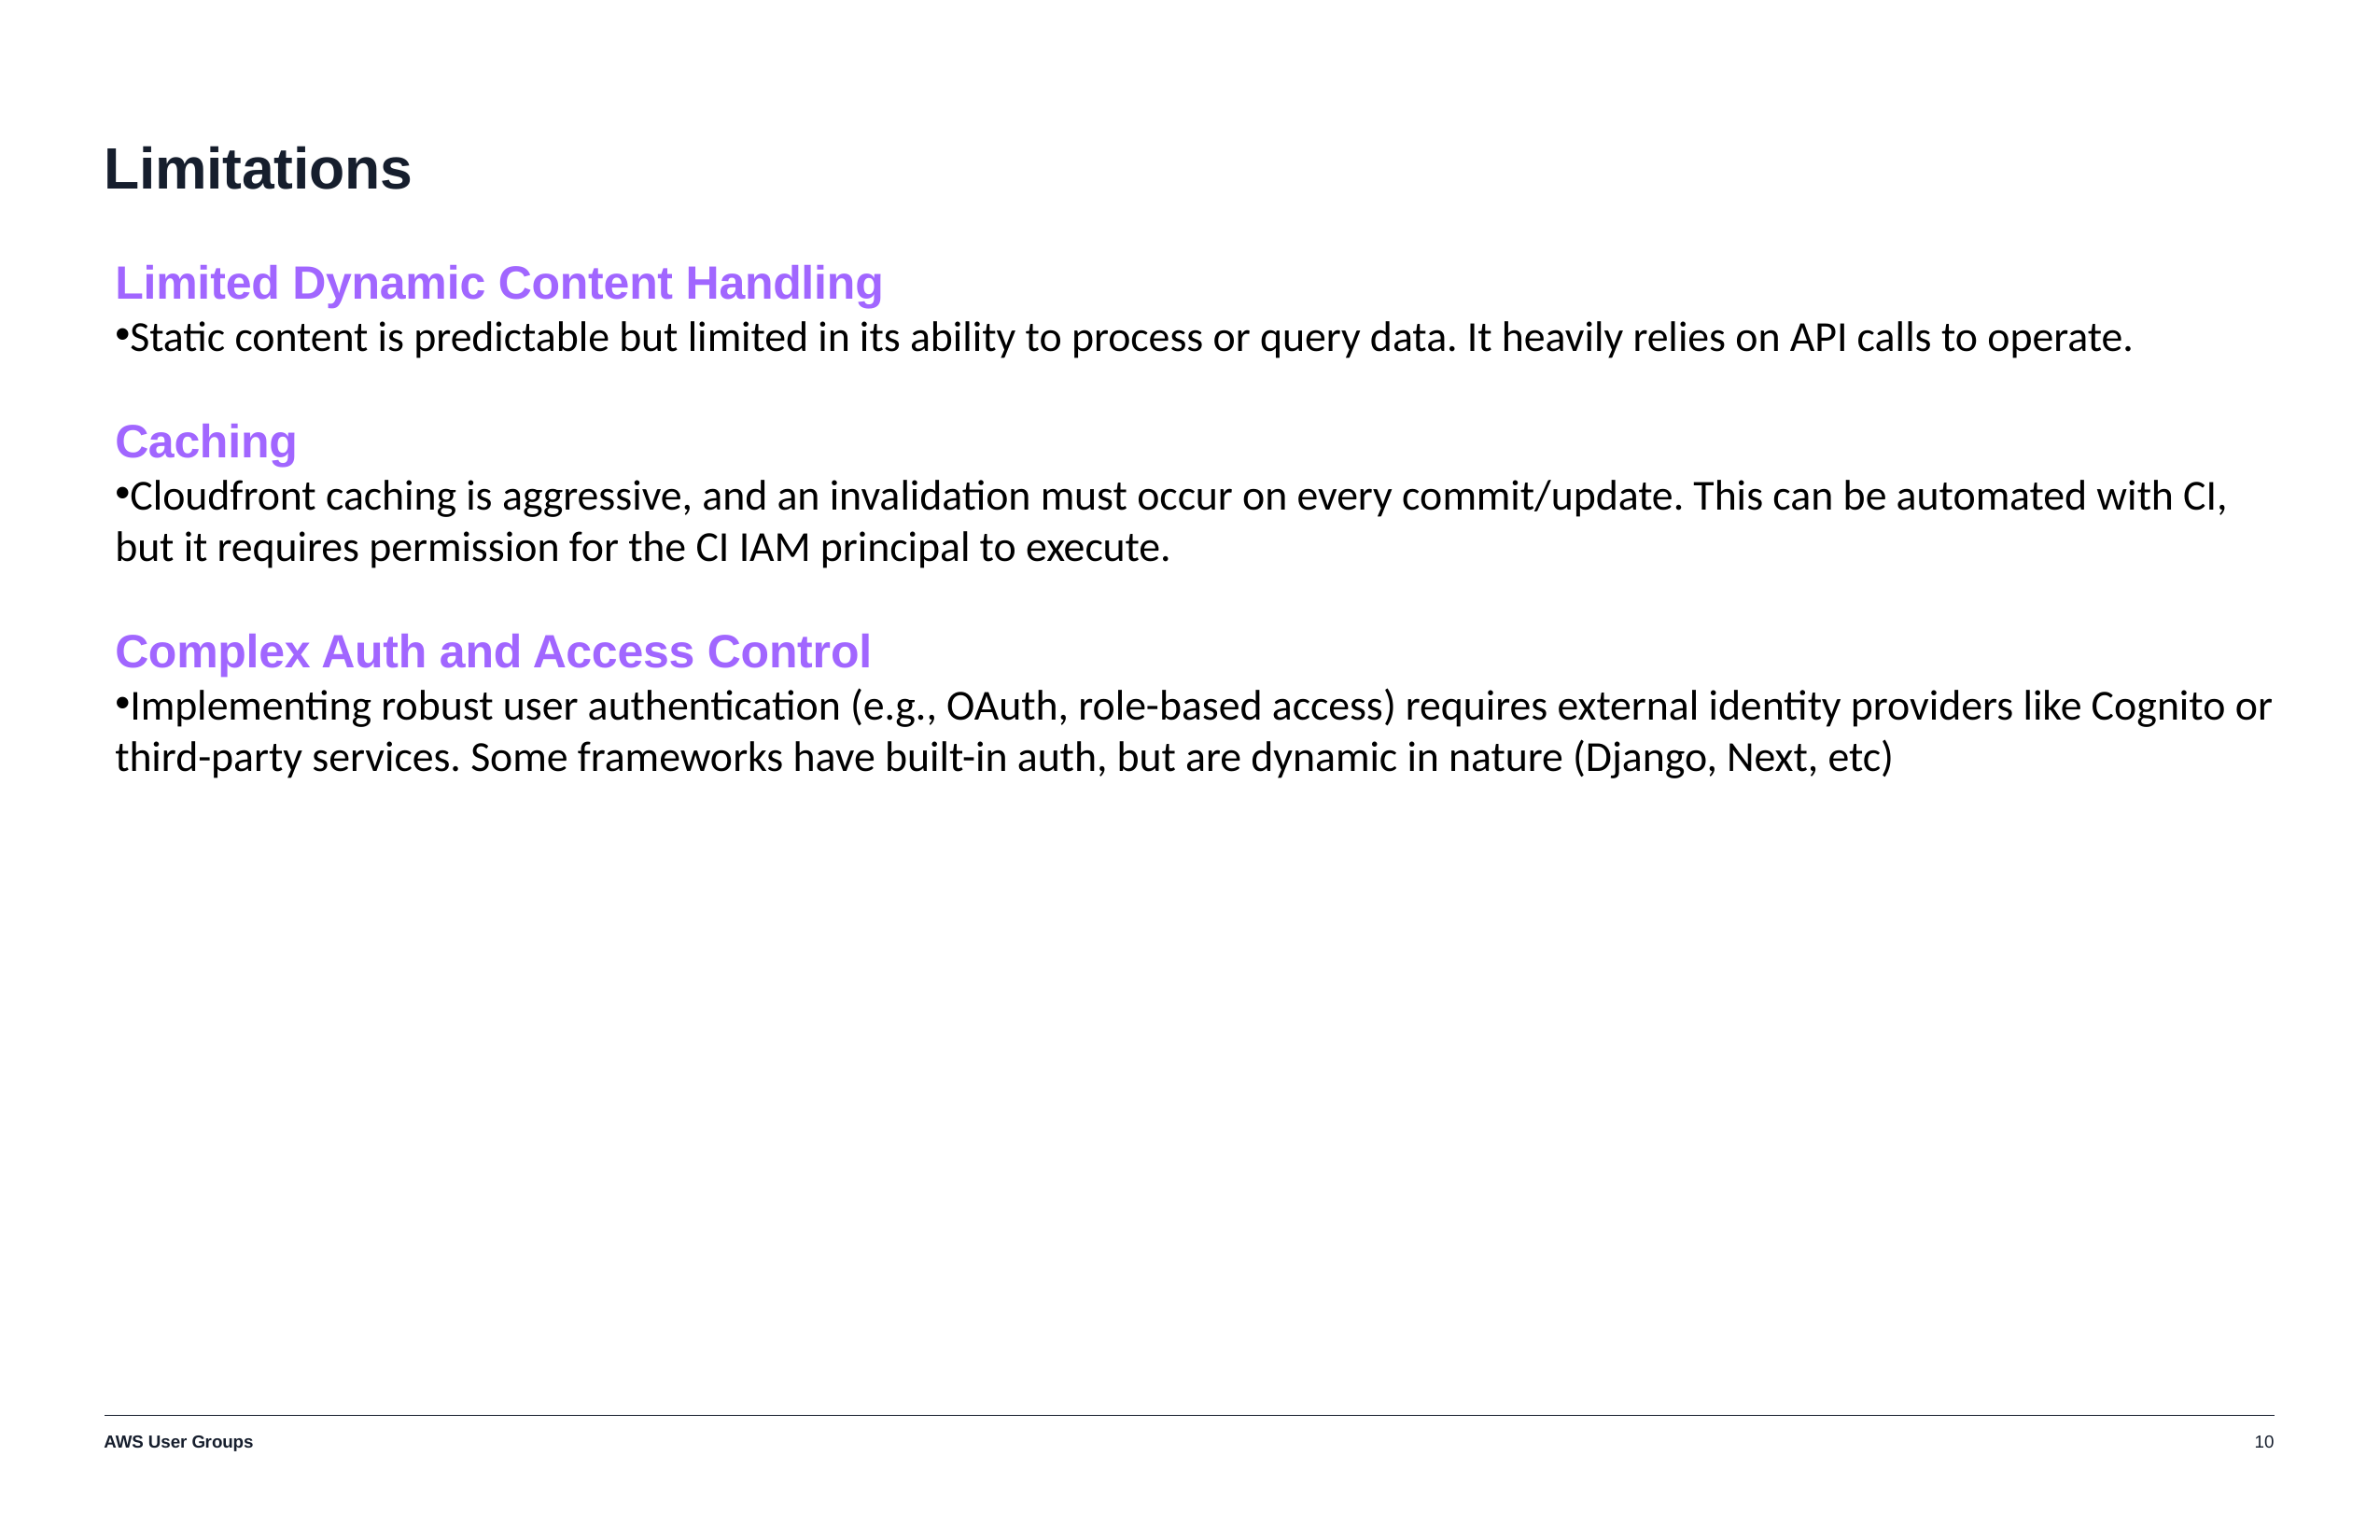

# Limitations
Limited Dynamic Content Handling
Static content is predictable but limited in its ability to process or query data. It heavily relies on API calls to operate.

Caching
Cloudfront caching is aggressive, and an invalidation must occur on every commit/update. This can be automated with CI, but it requires permission for the CI IAM principal to execute.

Complex Auth and Access Control
Implementing robust user authentication (e.g., OAuth, role-based access) requires external identity providers like Cognito or third-party services. Some frameworks have built-in auth, but are dynamic in nature (Django, Next, etc)

AWS User Groups
10